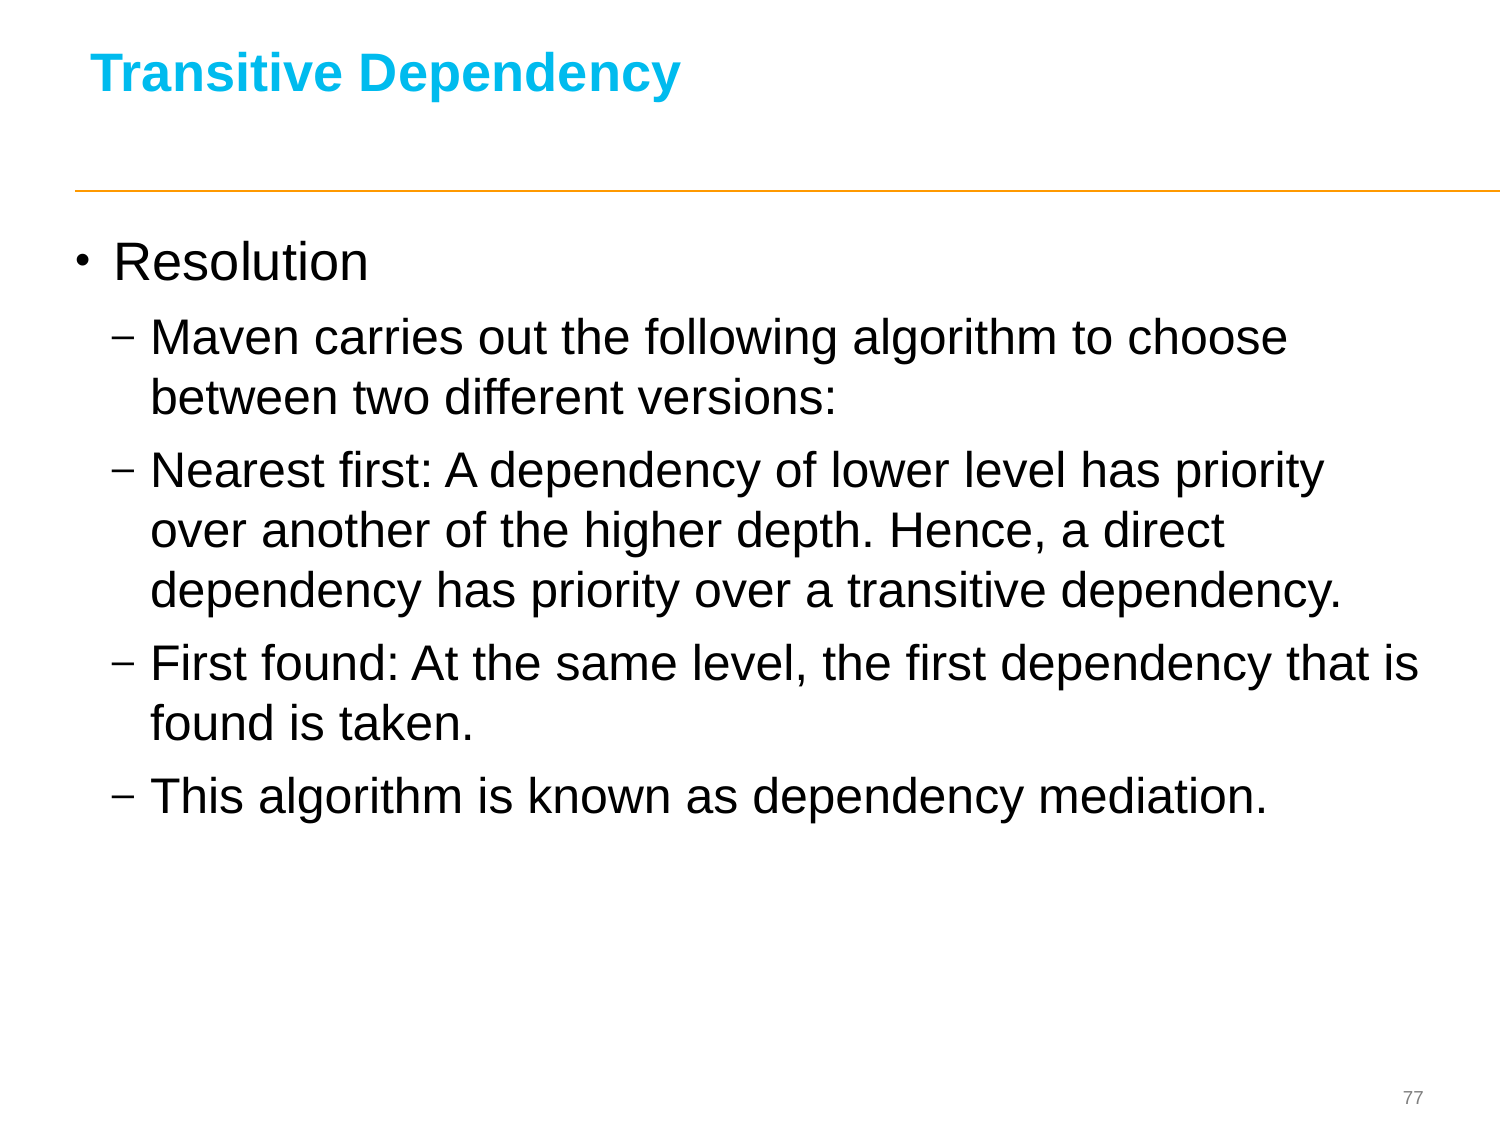

# Transitive Dependency
Resolution
Maven carries out the following algorithm to choose between two different versions:
Nearest first: A dependency of lower level has priority over another of the higher depth. Hence, a direct dependency has priority over a transitive dependency.
First found: At the same level, the first dependency that is found is taken.
This algorithm is known as dependency mediation.